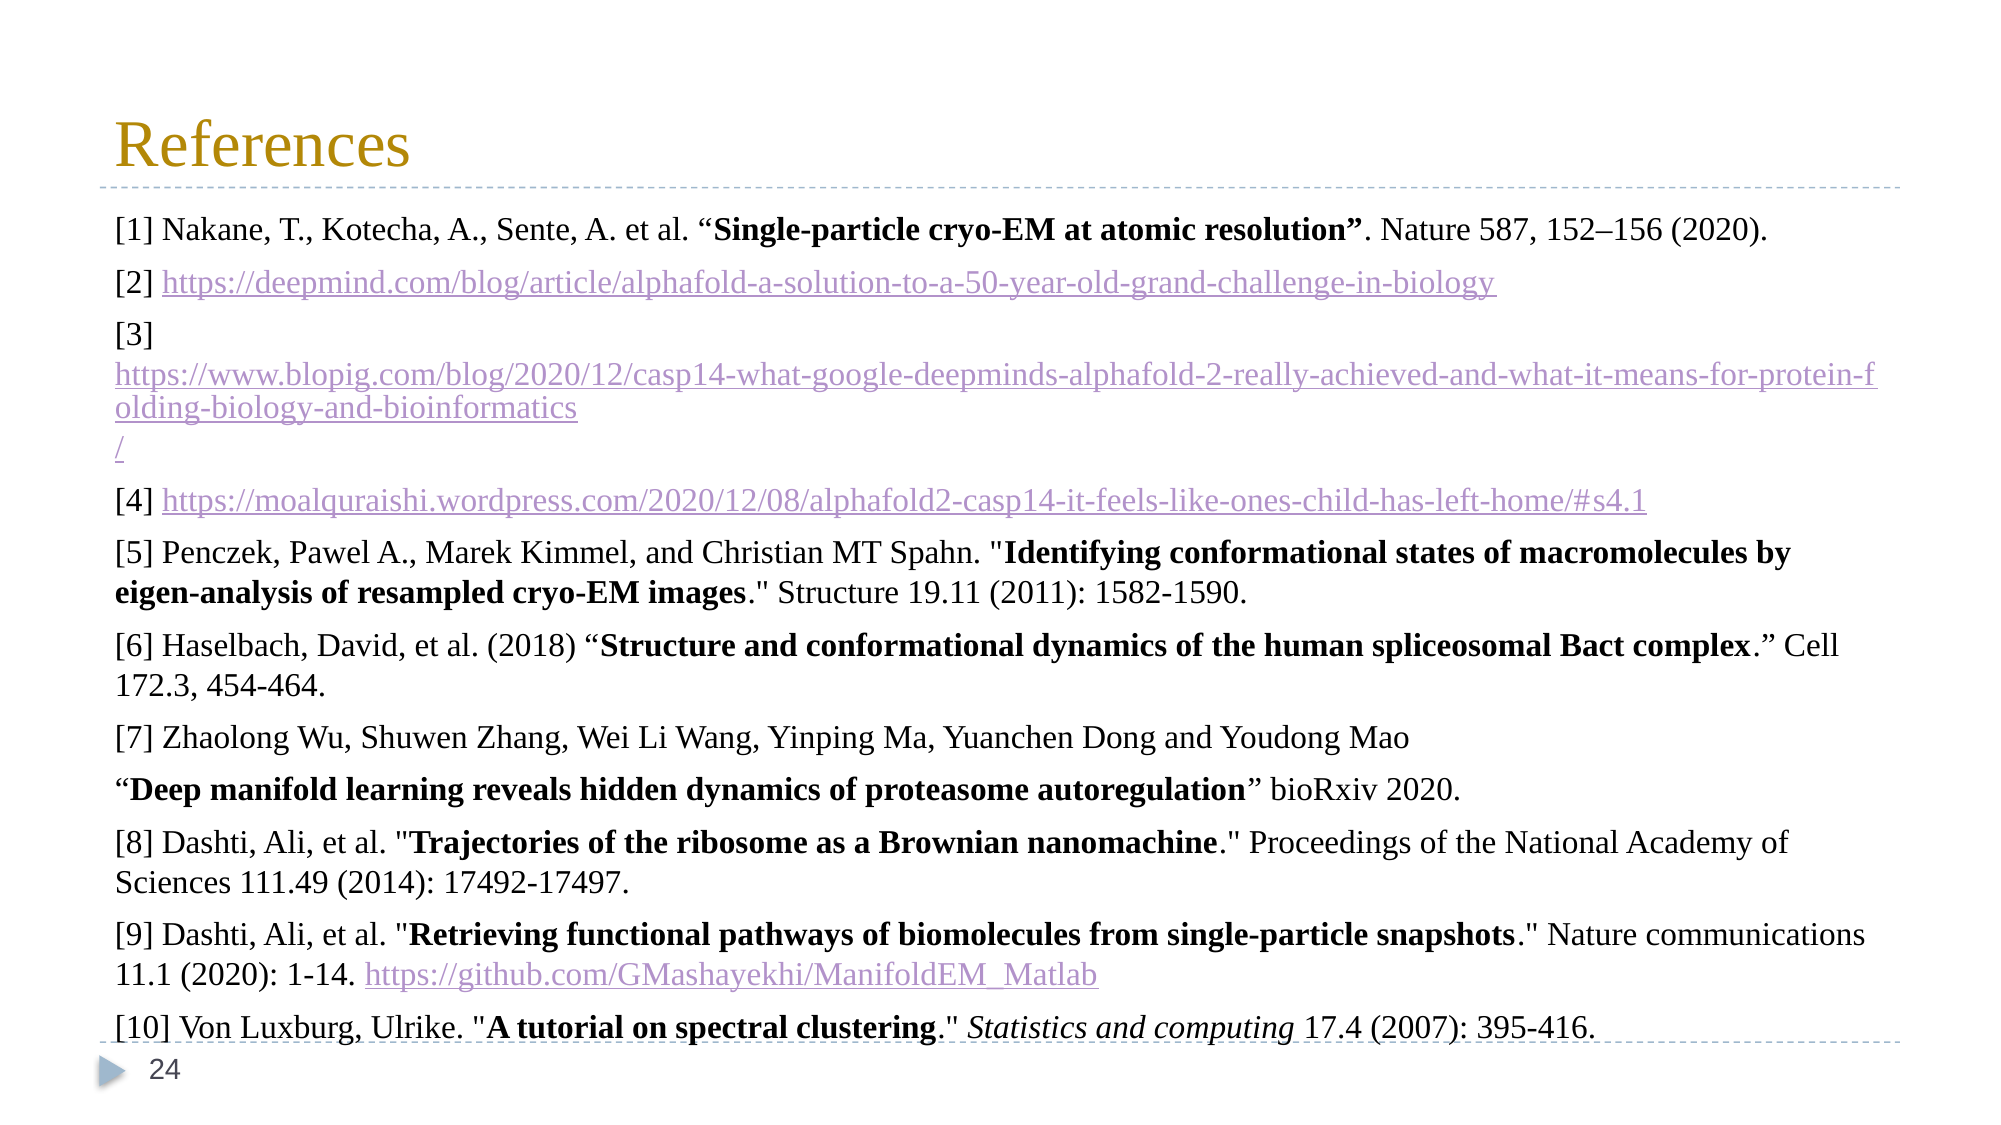

# References
[1] Nakane, T., Kotecha, A., Sente, A. et al. “Single-particle cryo-EM at atomic resolution”. Nature 587, 152–156 (2020).
[2] https://deepmind.com/blog/article/alphafold-a-solution-to-a-50-year-old-grand-challenge-in-biology
[3] https://www.blopig.com/blog/2020/12/casp14-what-google-deepminds-alphafold-2-really-achieved-and-what-it-means-for-protein-folding-biology-and-bioinformatics/
[4] https://moalquraishi.wordpress.com/2020/12/08/alphafold2-casp14-it-feels-like-ones-child-has-left-home/#s4.1
[5] Penczek, Pawel A., Marek Kimmel, and Christian MT Spahn. "Identifying conformational states of macromolecules by eigen-analysis of resampled cryo-EM images." Structure 19.11 (2011): 1582-1590.
[6] Haselbach, David, et al. (2018) “Structure and conformational dynamics of the human spliceosomal Bact complex.” Cell 172.3, 454-464.
[7] Zhaolong Wu, Shuwen Zhang, Wei Li Wang, Yinping Ma, Yuanchen Dong and Youdong Mao
“Deep manifold learning reveals hidden dynamics of proteasome autoregulation” bioRxiv 2020.
[8] Dashti, Ali, et al. "Trajectories of the ribosome as a Brownian nanomachine." Proceedings of the National Academy of Sciences 111.49 (2014): 17492-17497.
[9] Dashti, Ali, et al. "Retrieving functional pathways of biomolecules from single-particle snapshots." Nature communications 11.1 (2020): 1-14. https://github.com/GMashayekhi/ManifoldEM_Matlab
[10] Von Luxburg, Ulrike. "A tutorial on spectral clustering." Statistics and computing 17.4 (2007): 395-416.

24